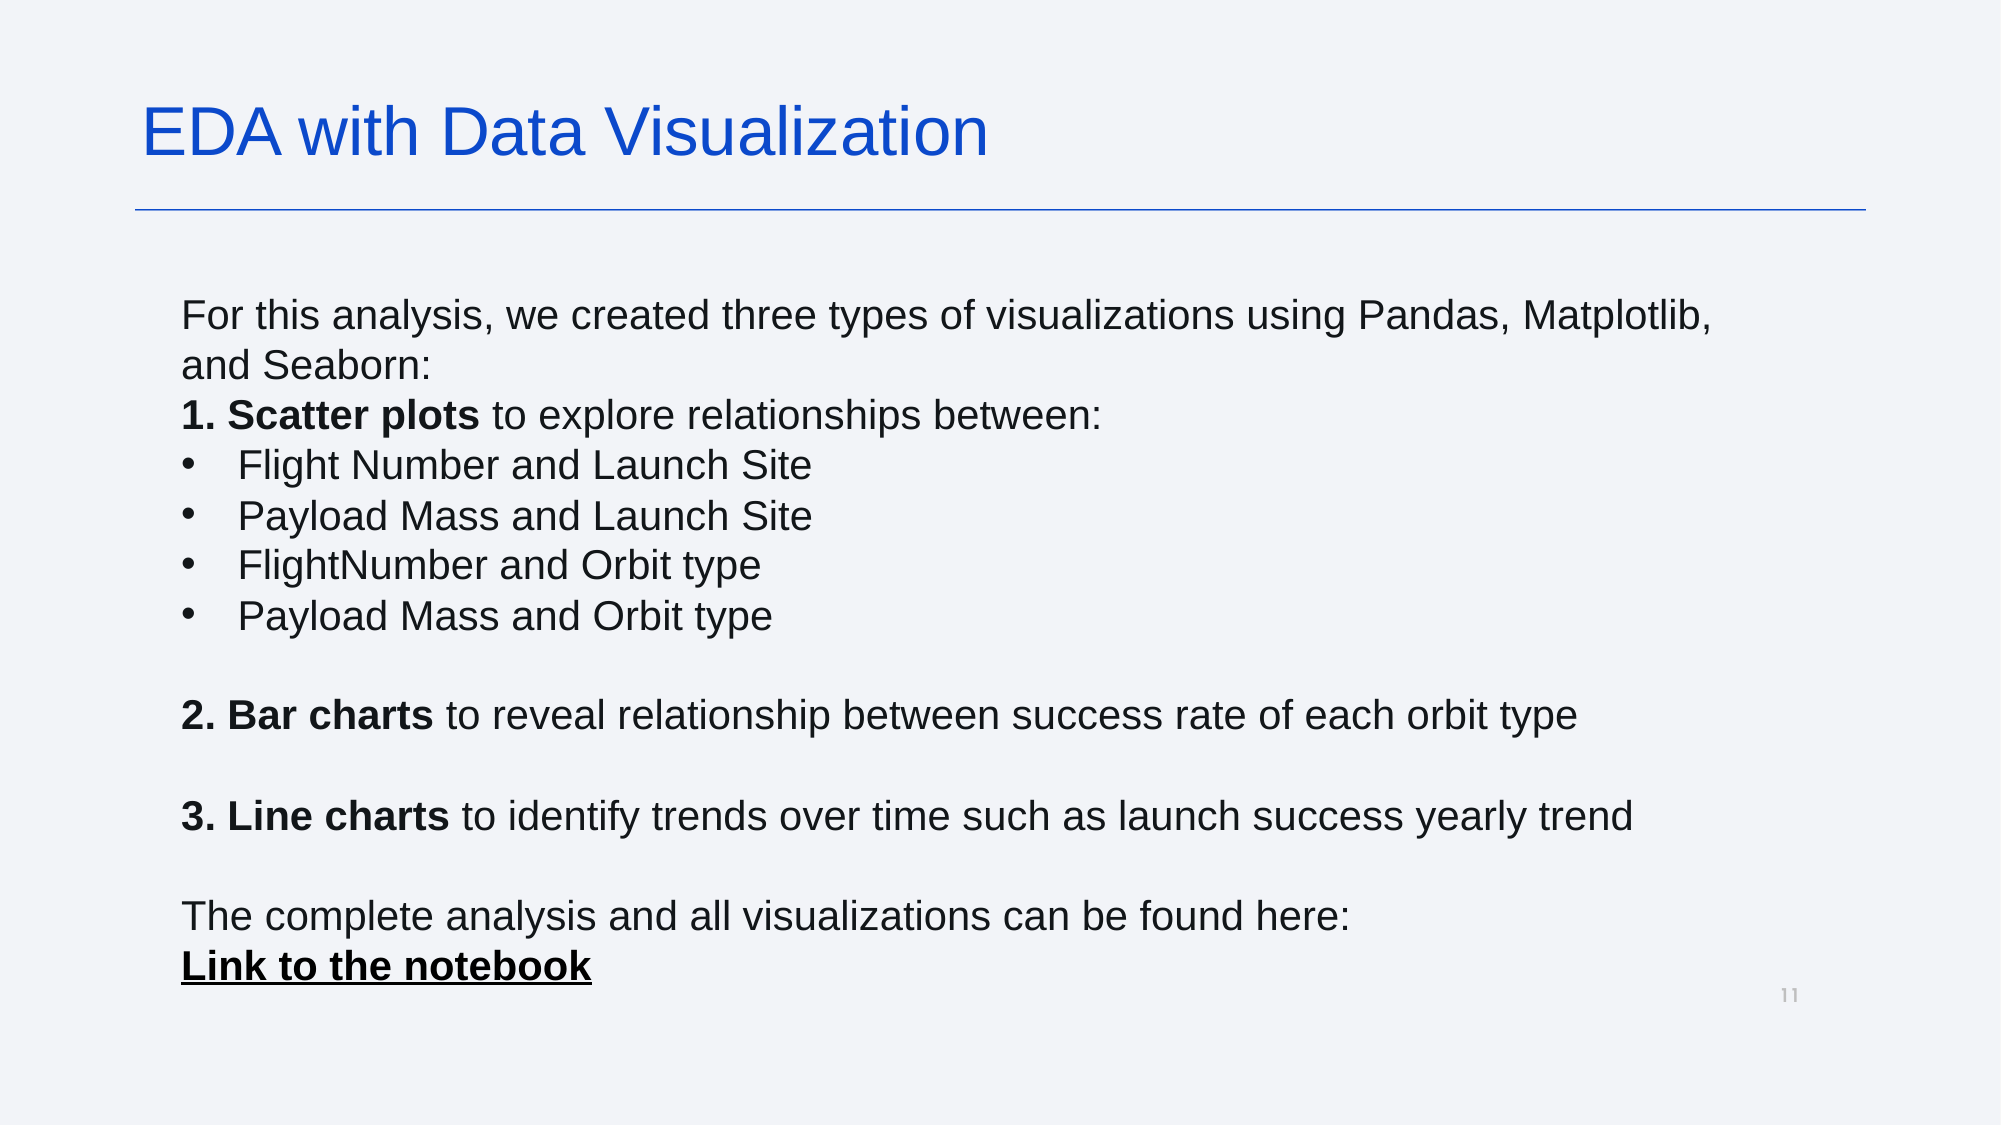

EDA with Data Visualization
For this analysis, we created three types of visualizations using Pandas, Matplotlib, and Seaborn:
1. Scatter plots to explore relationships between:
Flight Number and Launch Site
Payload Mass and Launch Site
FlightNumber and Orbit type
Payload Mass and Orbit type

2. Bar charts to reveal relationship between success rate of each orbit type

3. Line charts to identify trends over time such as launch success yearly trend

The complete analysis and all visualizations can be found here:
Link to the notebook
11